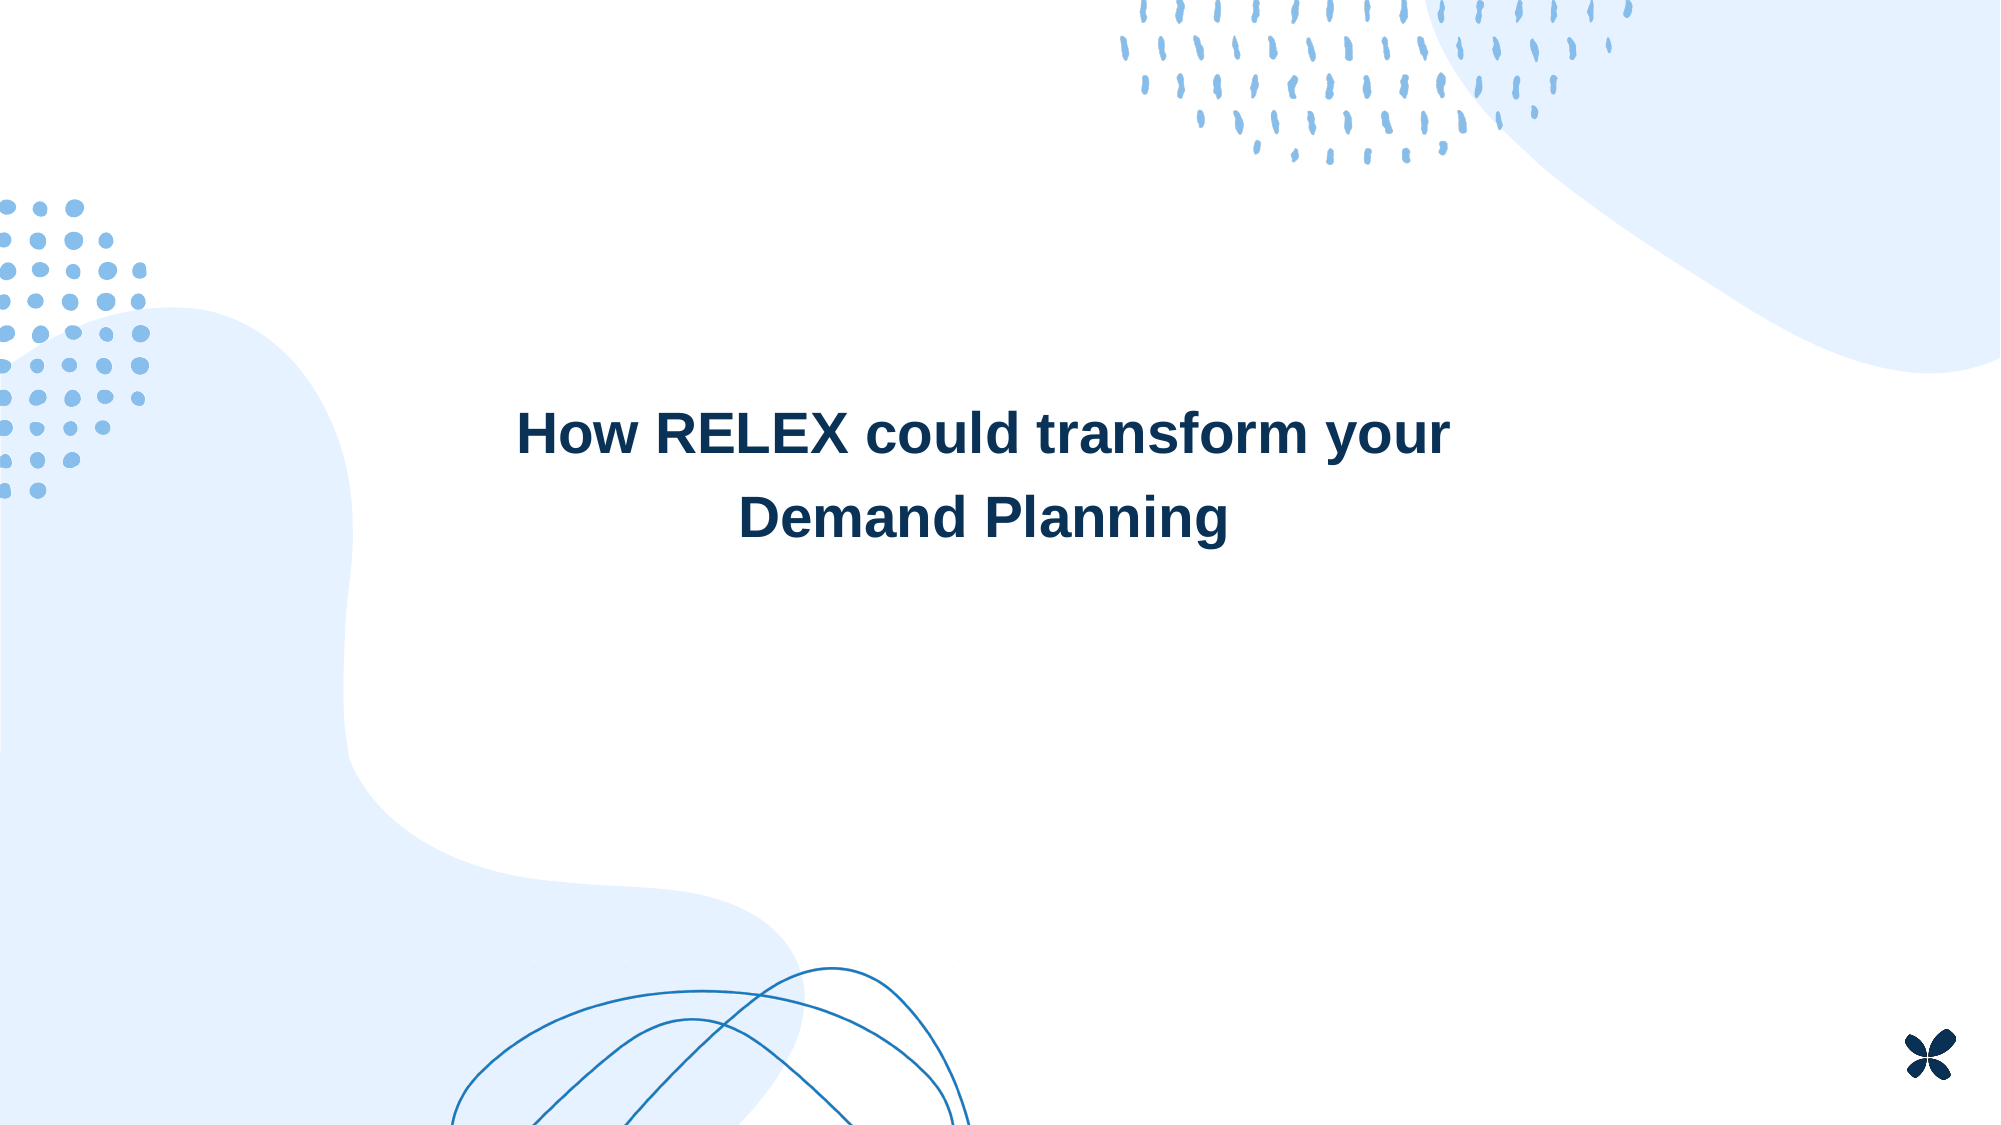

How RELEX could transform your Demand Planning